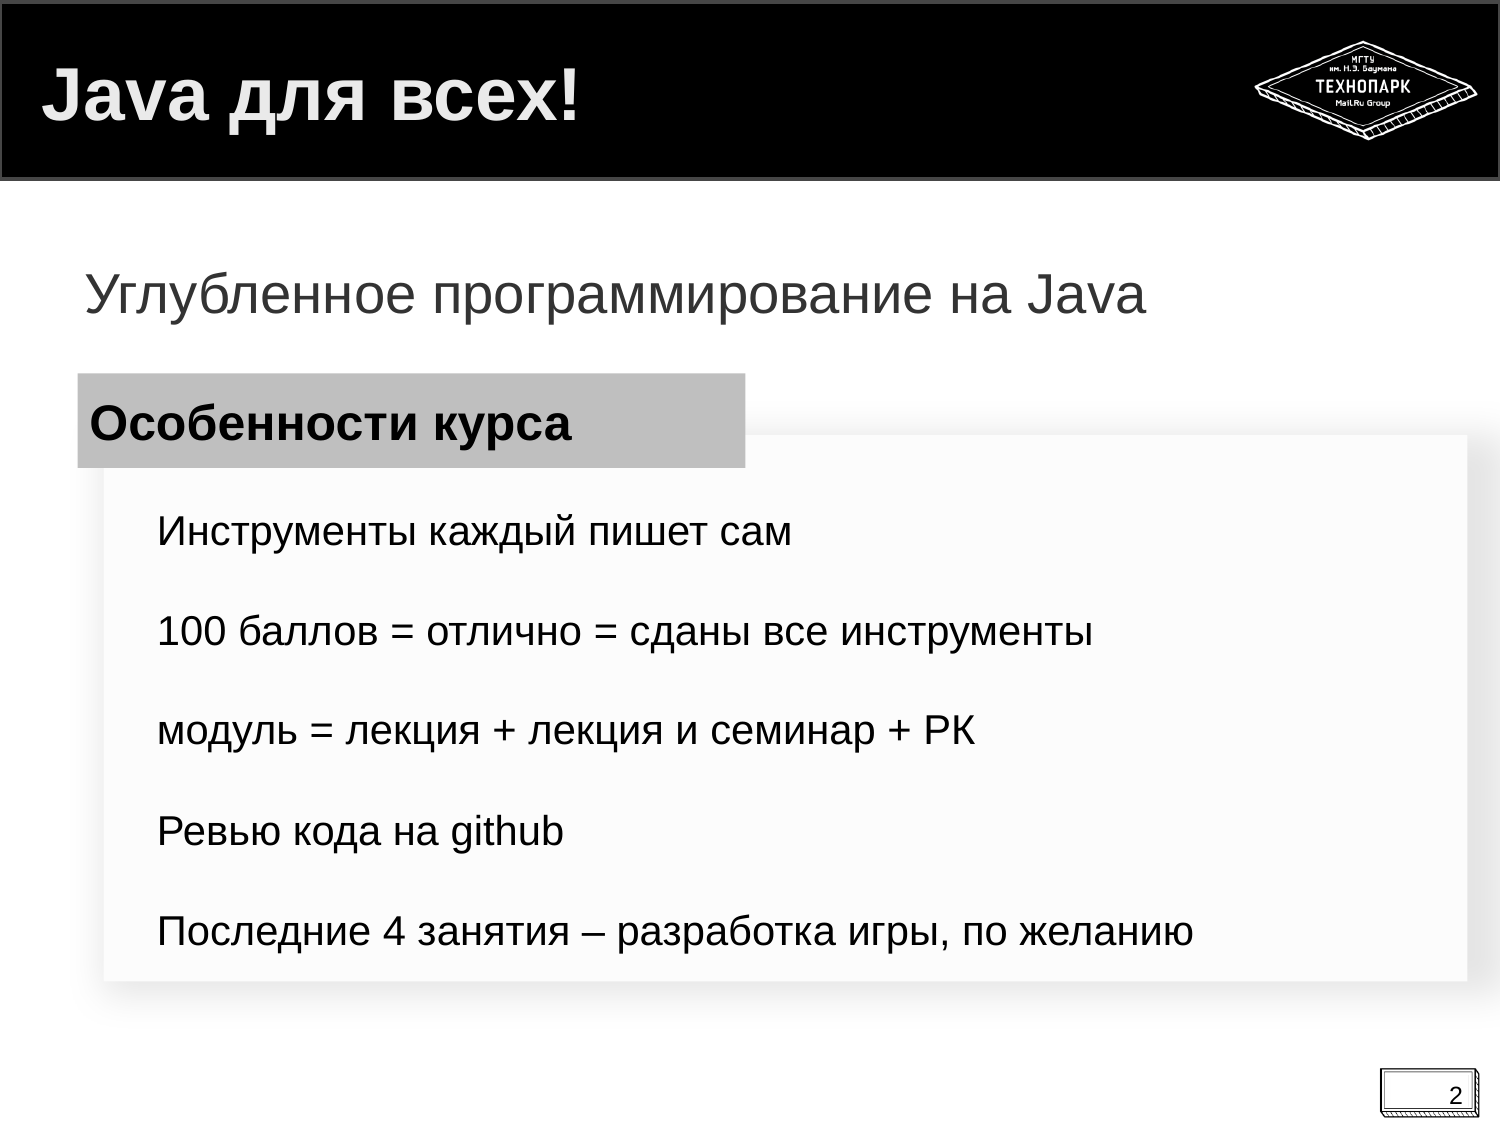

# Java для всех!
Углубленное программирование на Java
Особенности курса

Инструменты каждый пишет сам

100 баллов = отлично = сданы все инструменты

модуль = лекция + лекция и семинар + РК

Ревью кода на github

Последние 4 занятия – разработка игры, по желанию
2